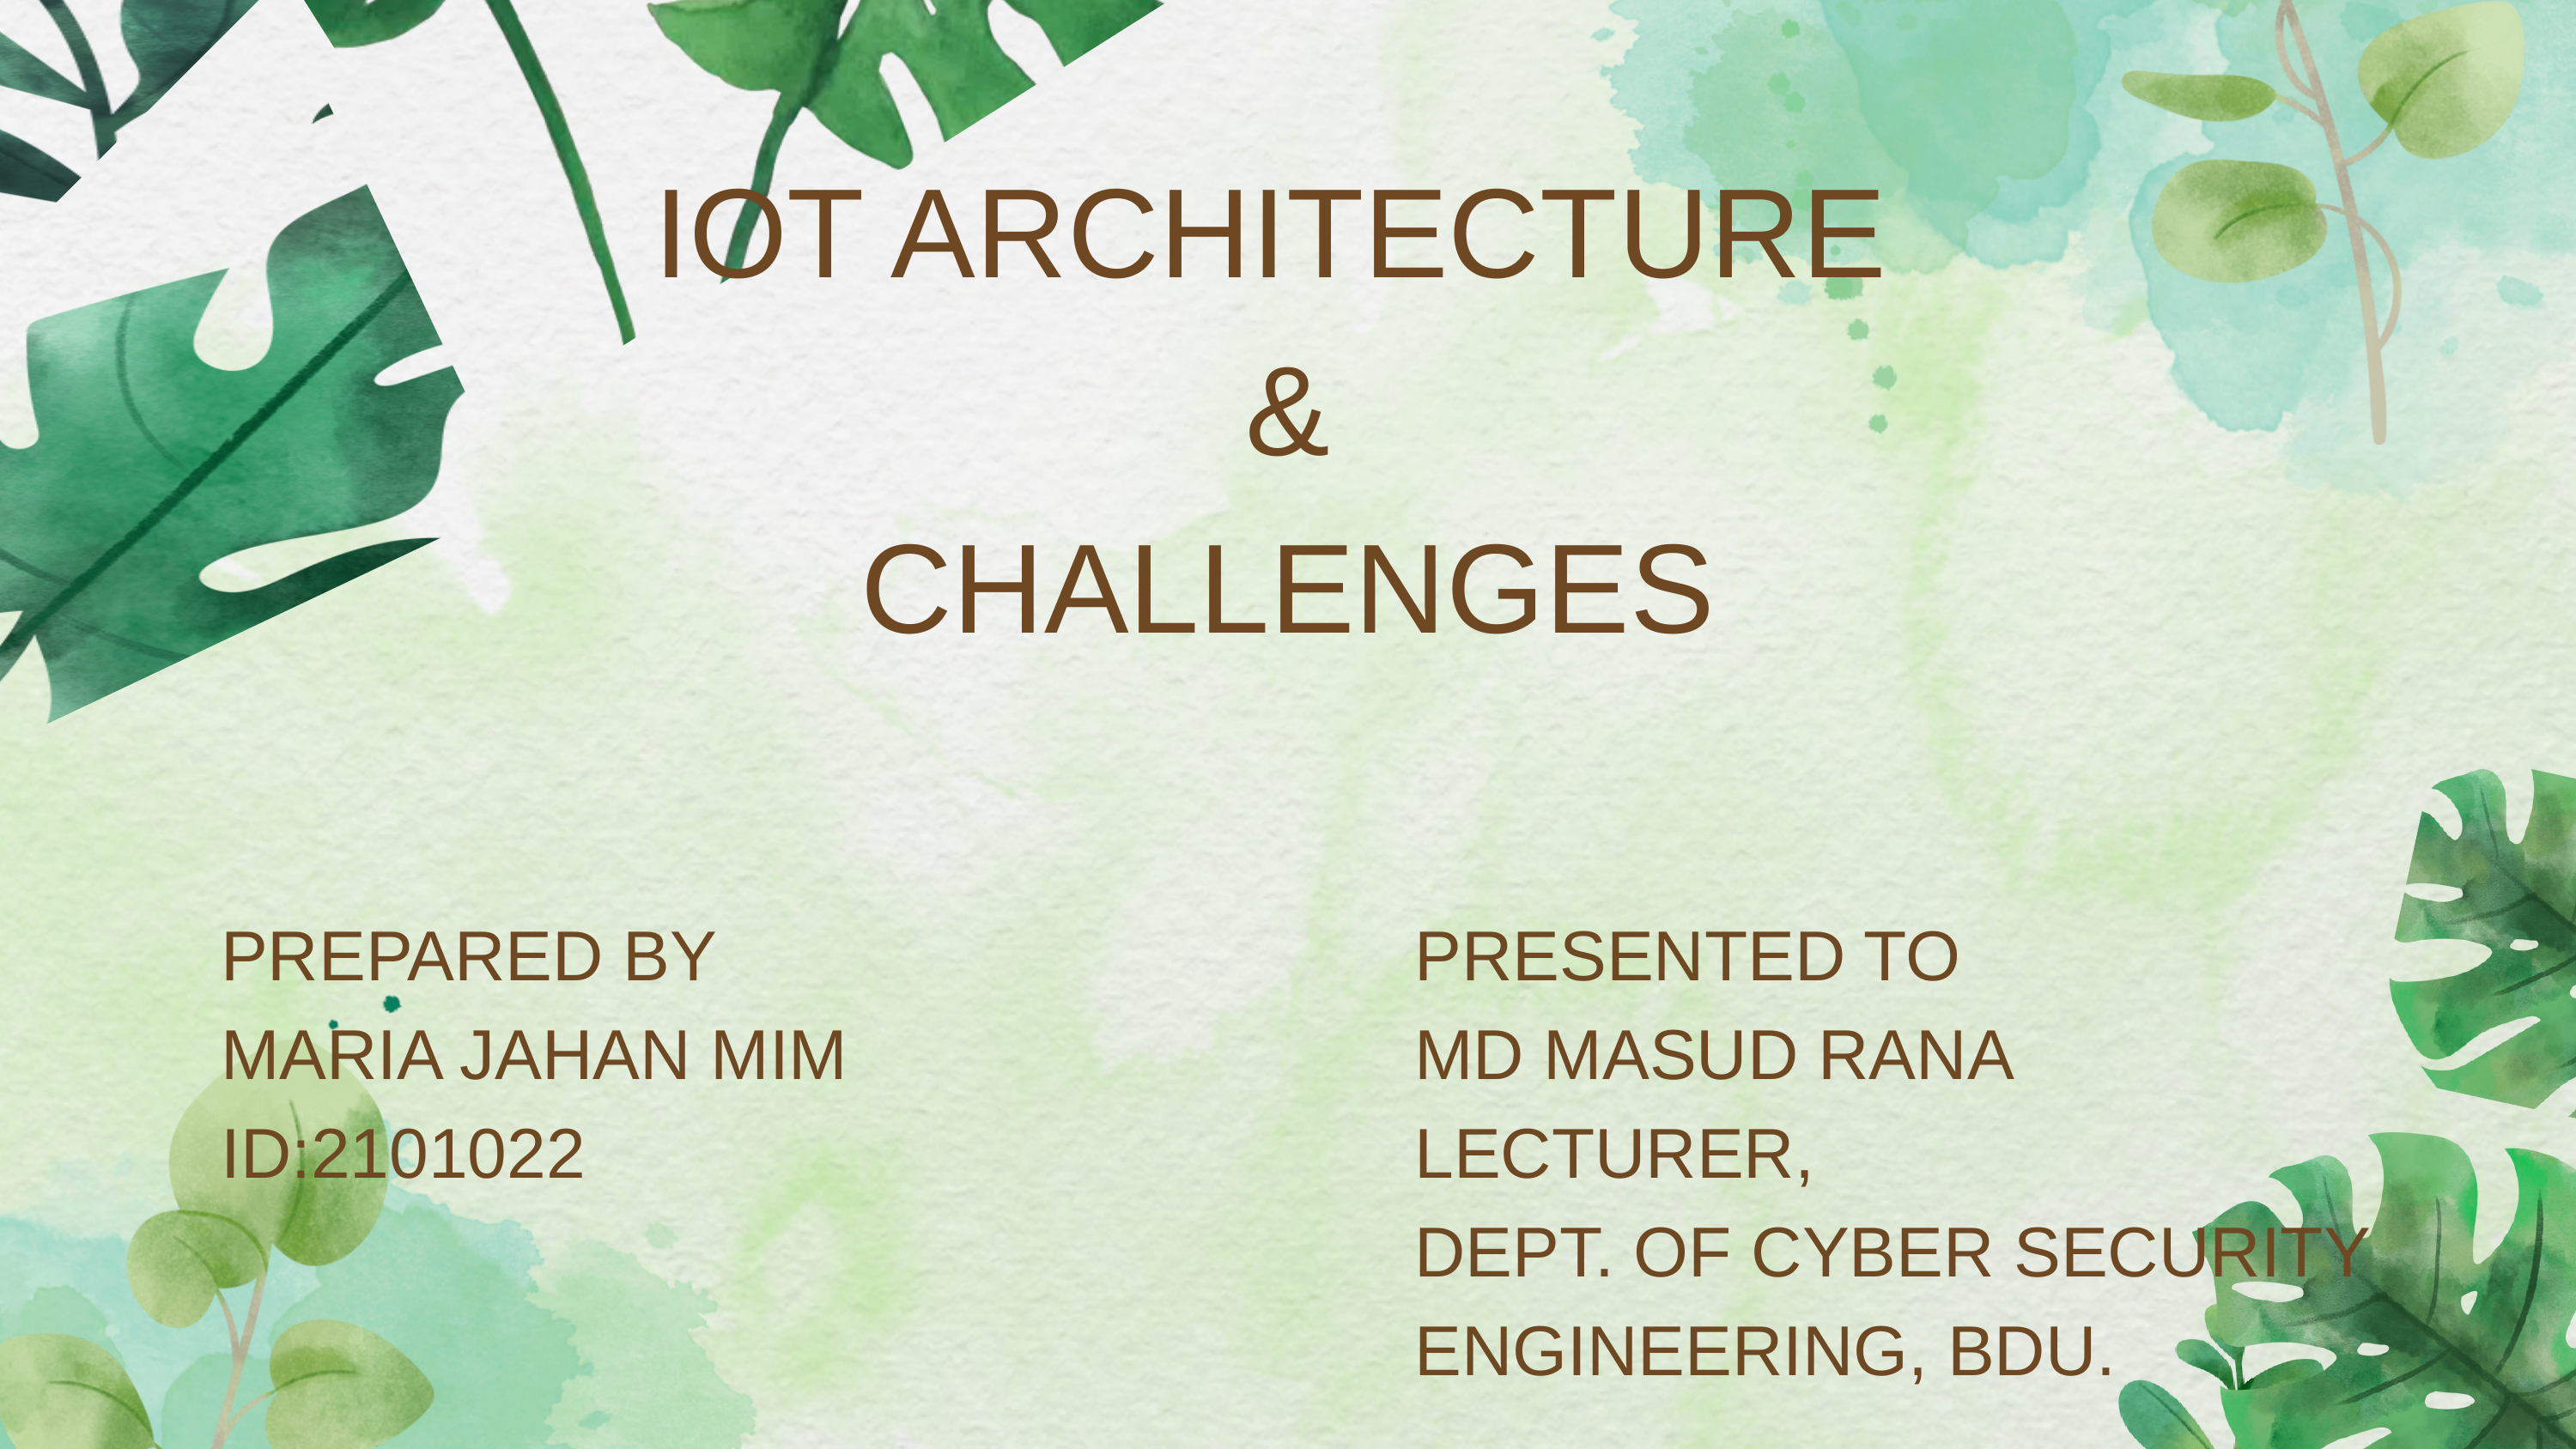

IOT ARCHITECTURE
&
CHALLENGES

PREPARED BY
MARIA JAHAN MIM
ID:2101022

PRESENTED TO
MD MASUD RANA
LECTURER,
DEPT. OF CYBER SECURITY ENGINEERING, BDU.